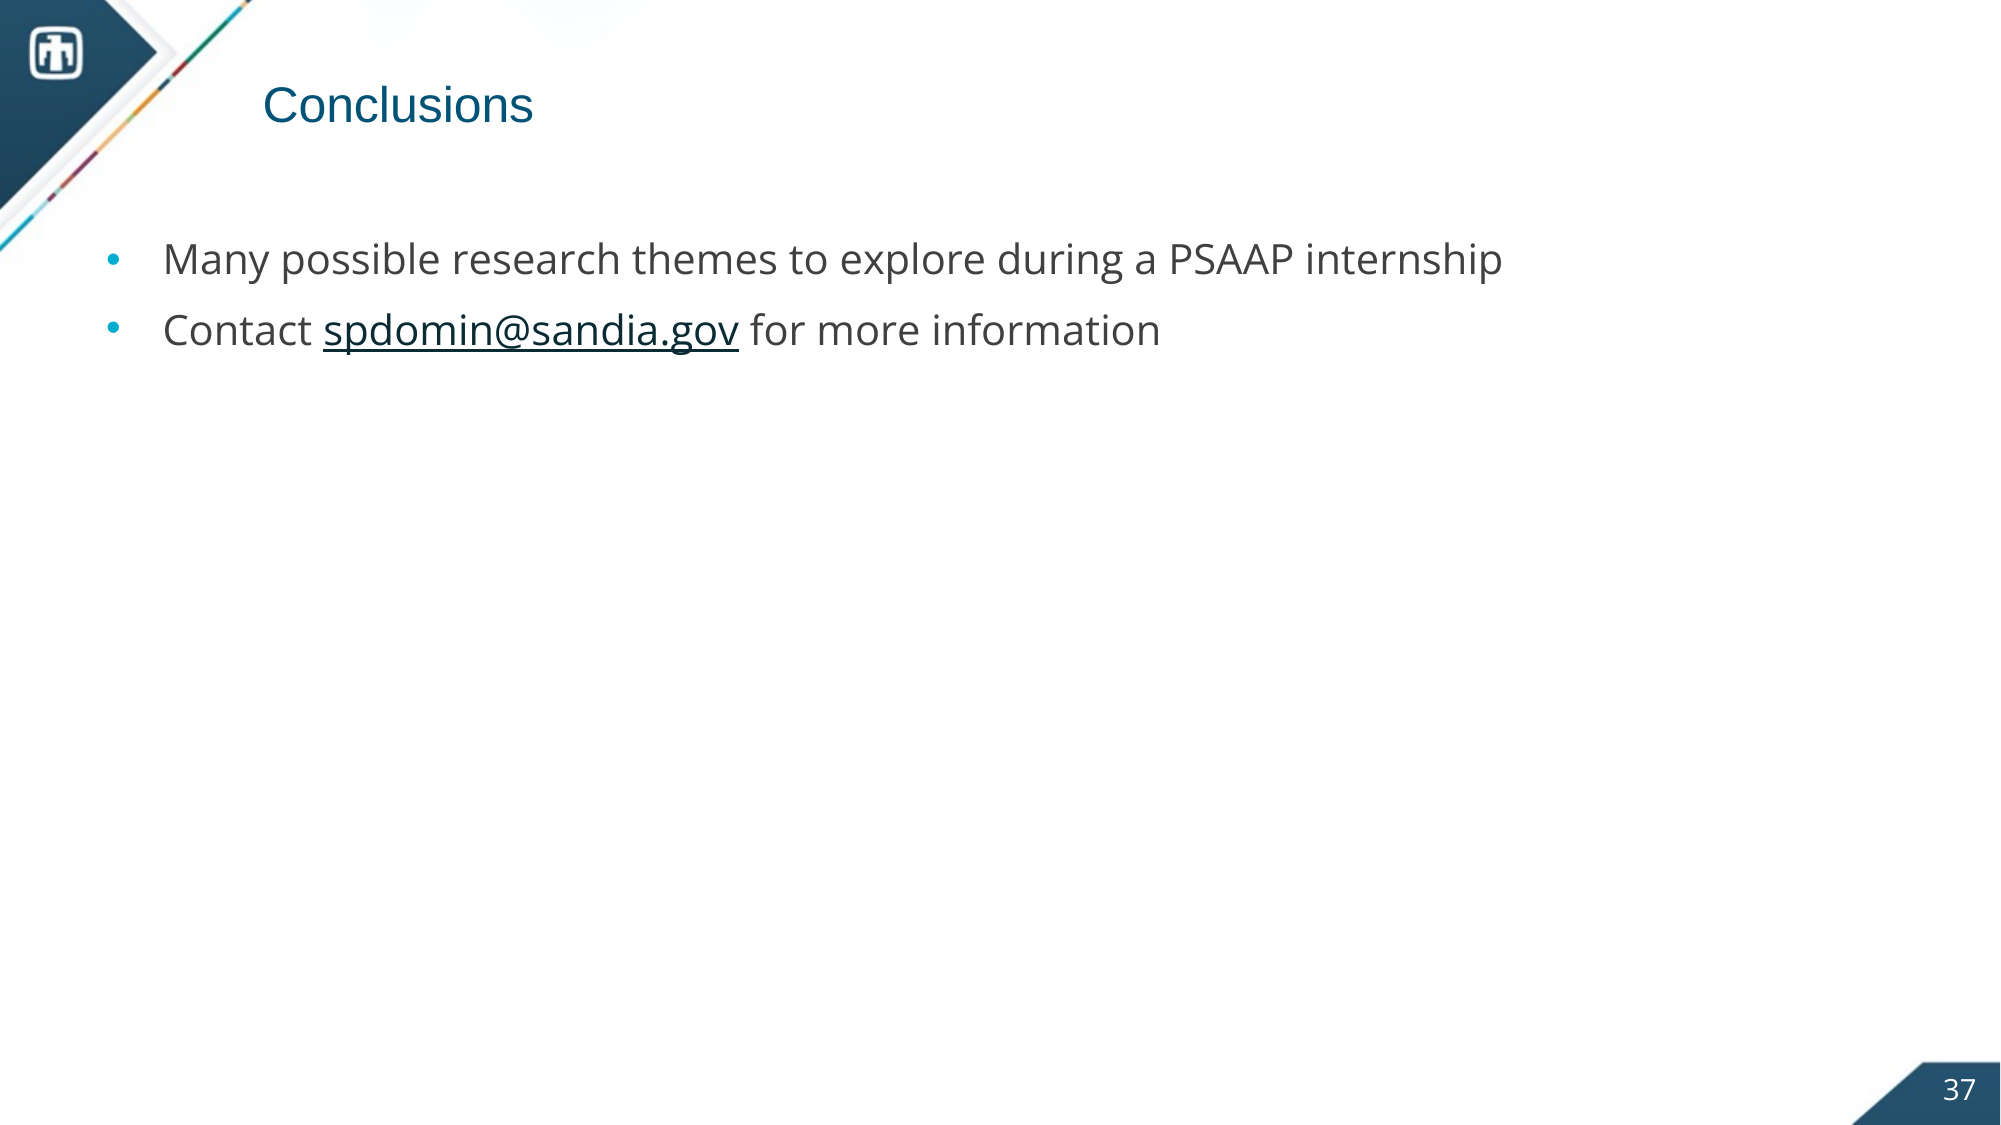

# Conclusions
Many possible research themes to explore during a PSAAP internship
Contact spdomin@sandia.gov for more information
37